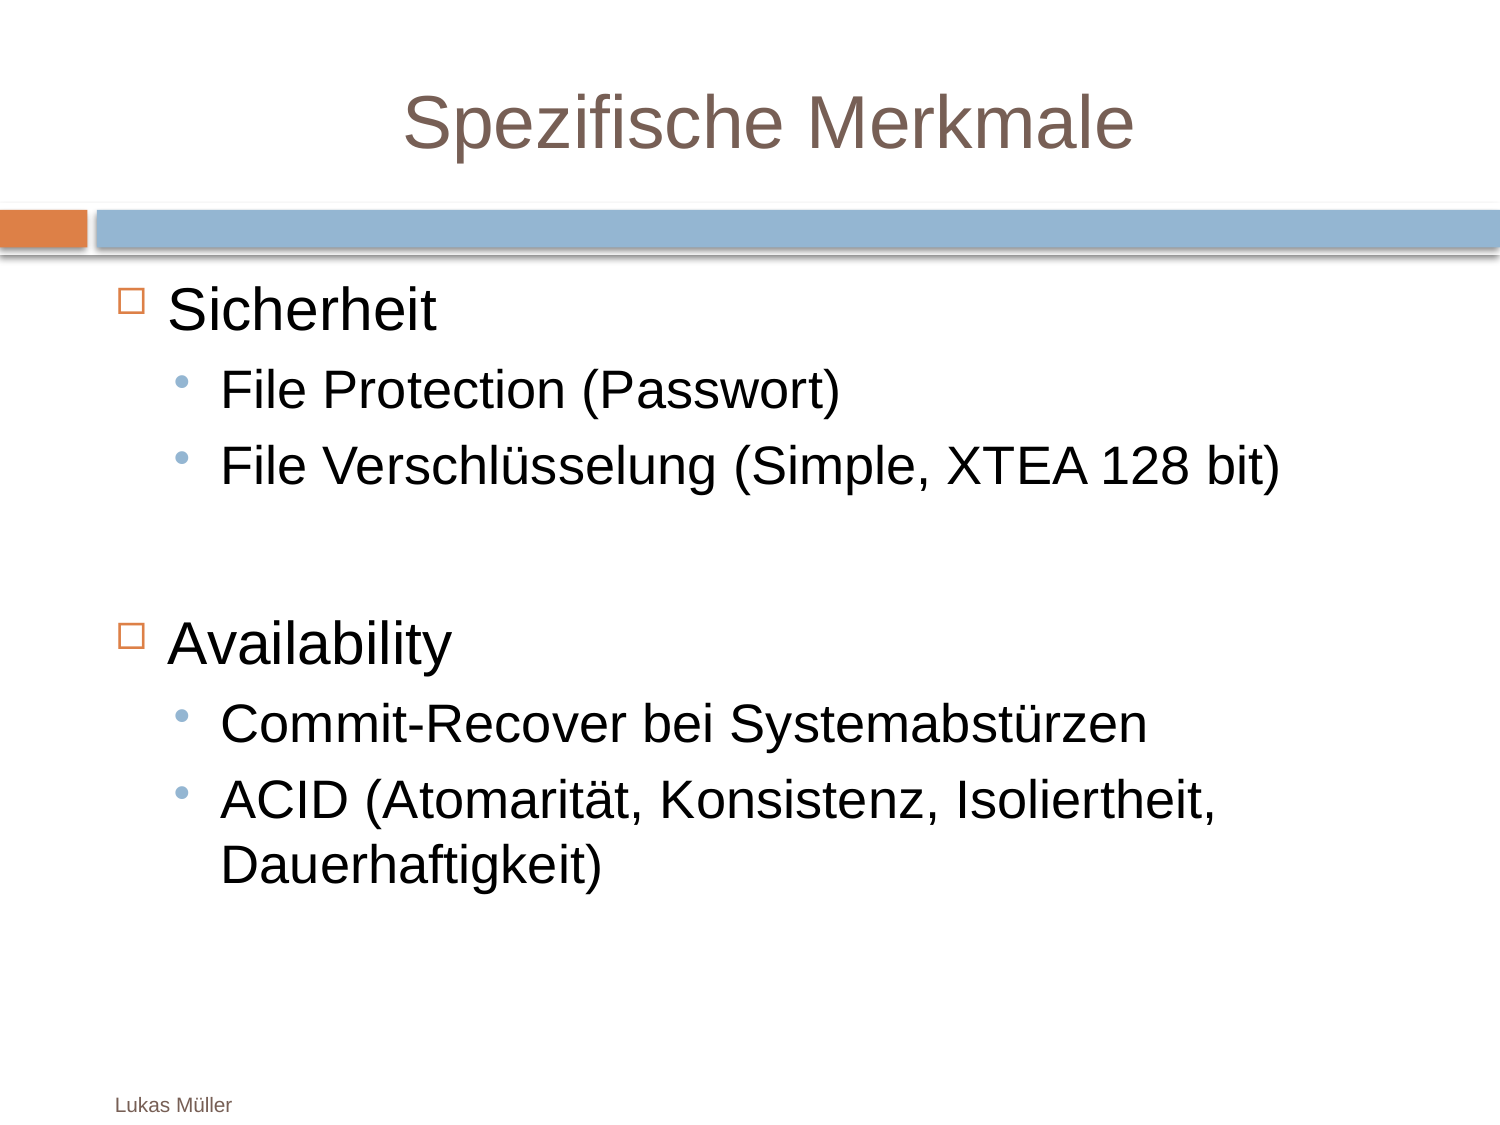

# Spezifische Merkmale
Sicherheit
File Protection (Passwort)
File Verschlüsselung (Simple, XTEA 128 bit)

Availability
Commit-Recover bei Systemabstürzen
ACID (Atomarität, Konsistenz, Isoliertheit, Dauerhaftigkeit)